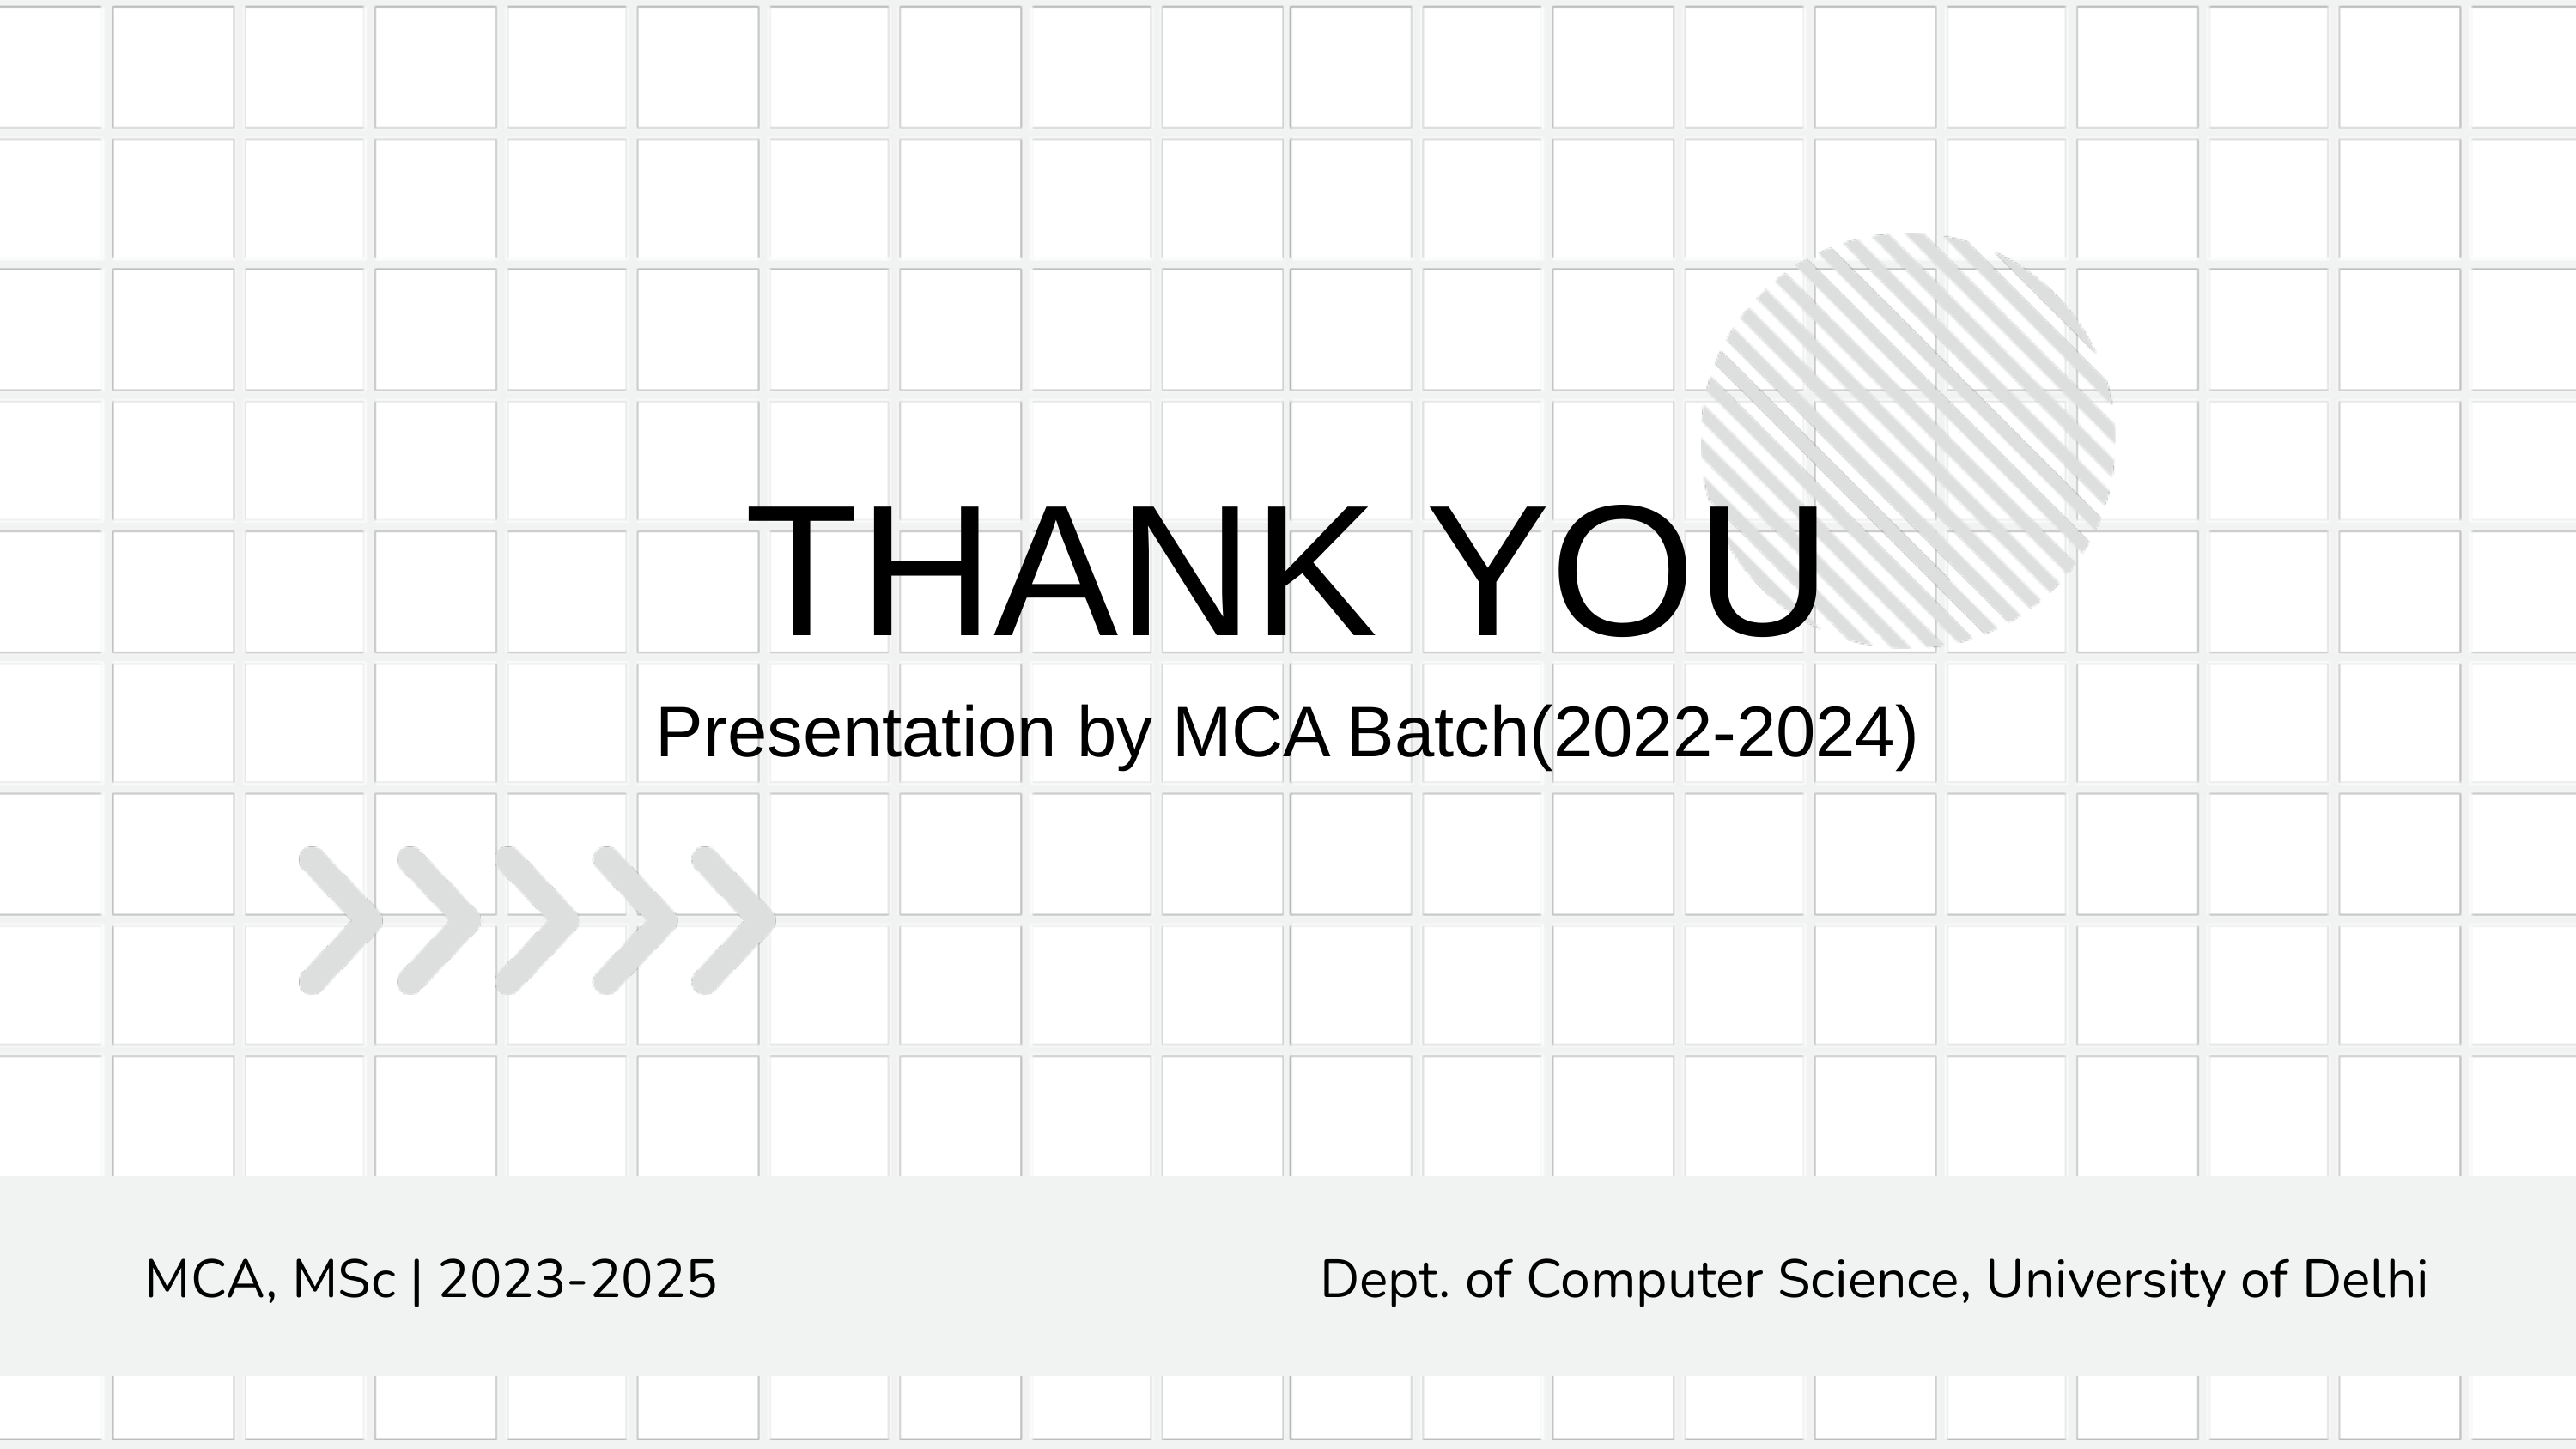

THANK YOU
Presentation by MCA Batch(2022-2024)

MCA, MSc | 2023-2025
Dept. of Computer Science, University of Delhi